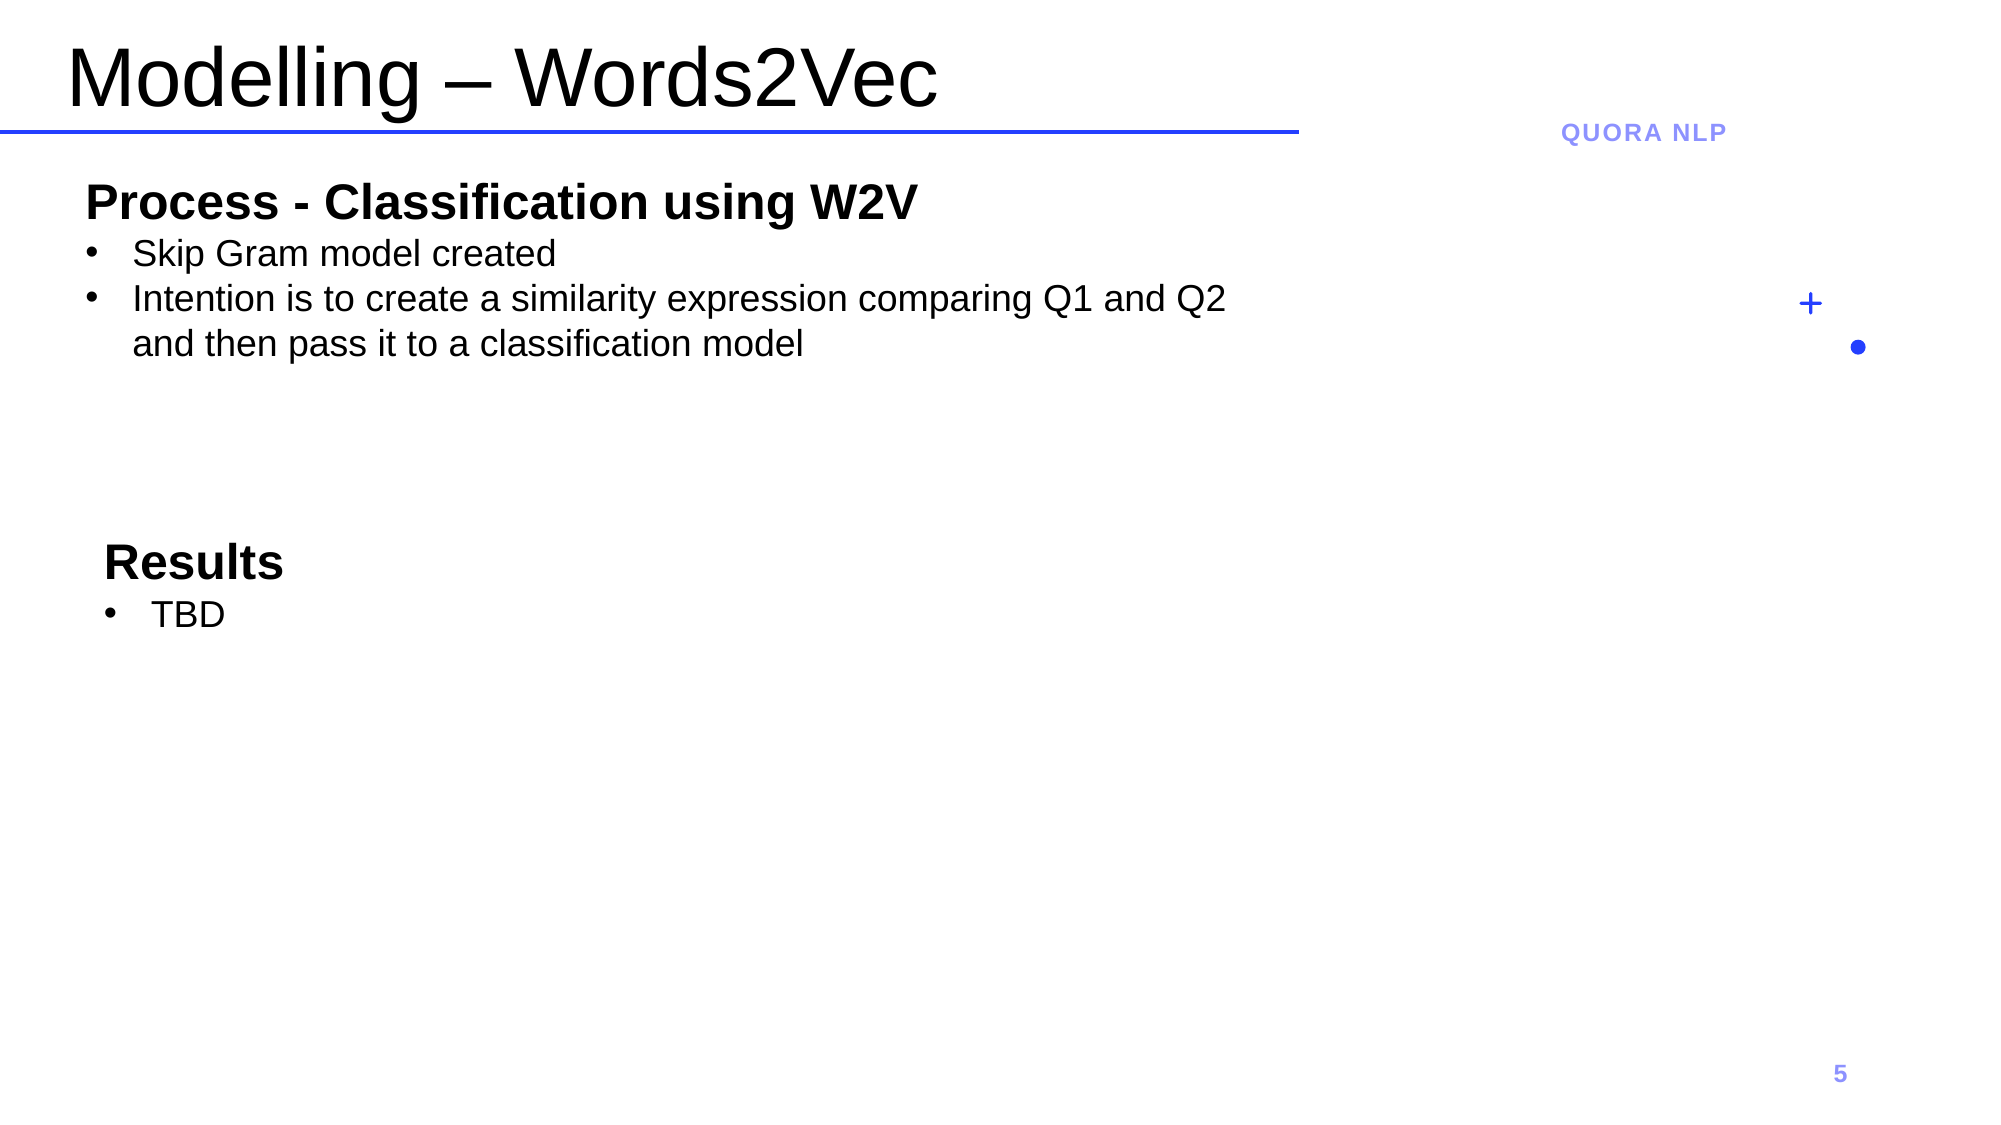

Modelling – Words2Vec
Quora NLP
Process - Classification using W2V
Skip Gram model created
Intention is to create a similarity expression comparing Q1 and Q2 and then pass it to a classification model
Results
TBD
5